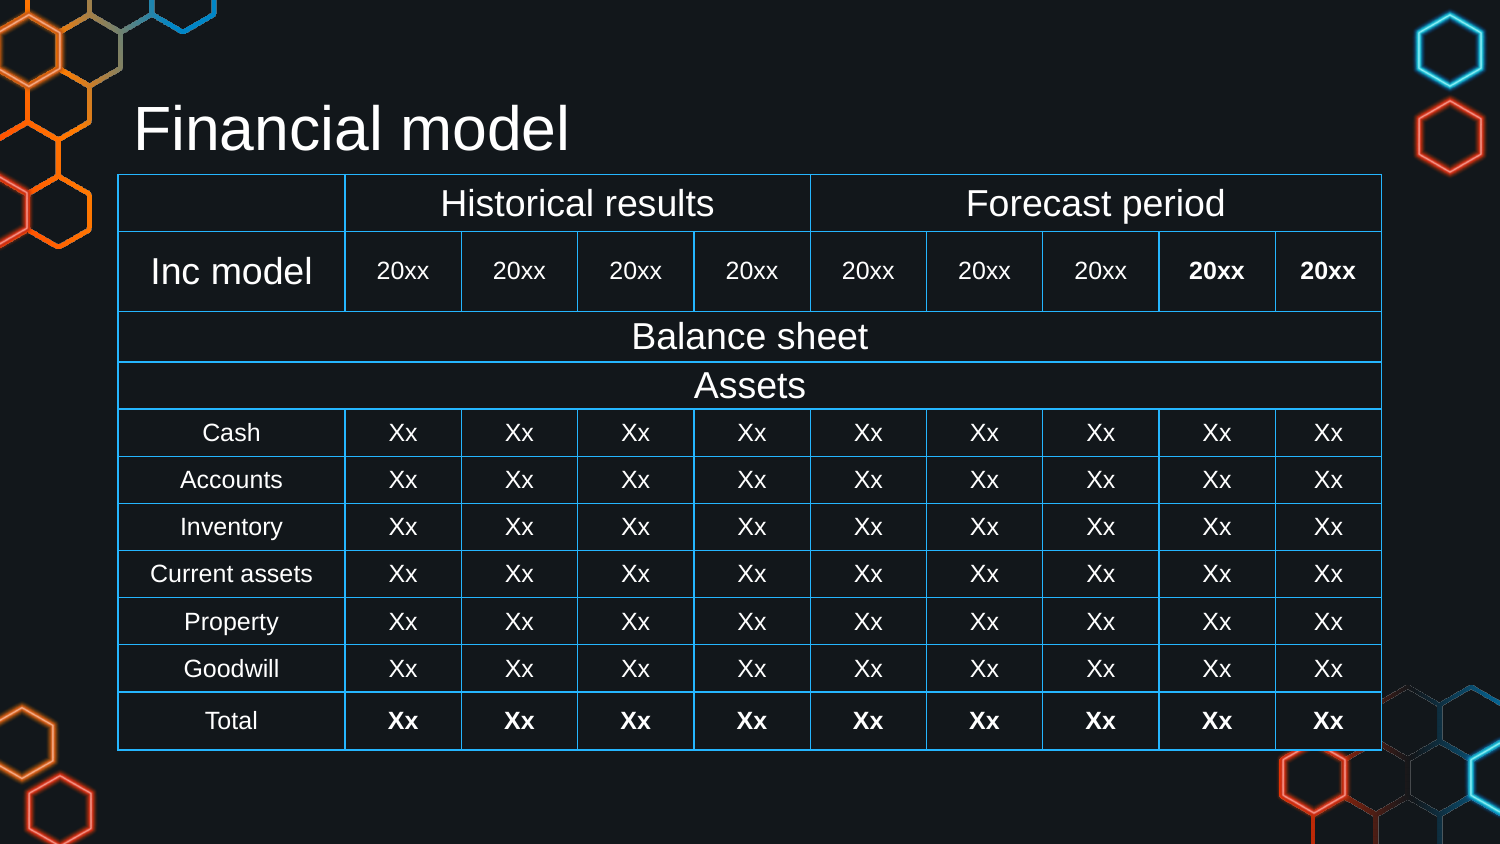

# Financial model
|  | Historical results |  |  |  | Forecast period |  |  |  |  |
| --- | --- | --- | --- | --- | --- | --- | --- | --- | --- |
| Inc model | 20xx | 20xx | 20xx | 20xx | 20xx | 20xx | 20xx | 20xx | 20xx |
| Balance sheet |  |  |  |  |  |  |  |  |  |
| Assets |  |  |  |  |  |  |  |  |  |
| Cash | Xx | Xx | Xx | Xx | Xx | Xx | Xx | Xx | Xx |
| Accounts | Xx | Xx | Xx | Xx | Xx | Xx | Xx | Xx | Xx |
| Inventory | Xx | Xx | Xx | Xx | Xx | Xx | Xx | Xx | Xx |
| Current assets | Xx | Xx | Xx | Xx | Xx | Xx | Xx | Xx | Xx |
| Property | Xx | Xx | Xx | Xx | Xx | Xx | Xx | Xx | Xx |
| Goodwill | Xx | Xx | Xx | Xx | Xx | Xx | Xx | Xx | Xx |
| Total | Xx | Xx | Xx | Xx | Xx | Xx | Xx | Xx | Xx |